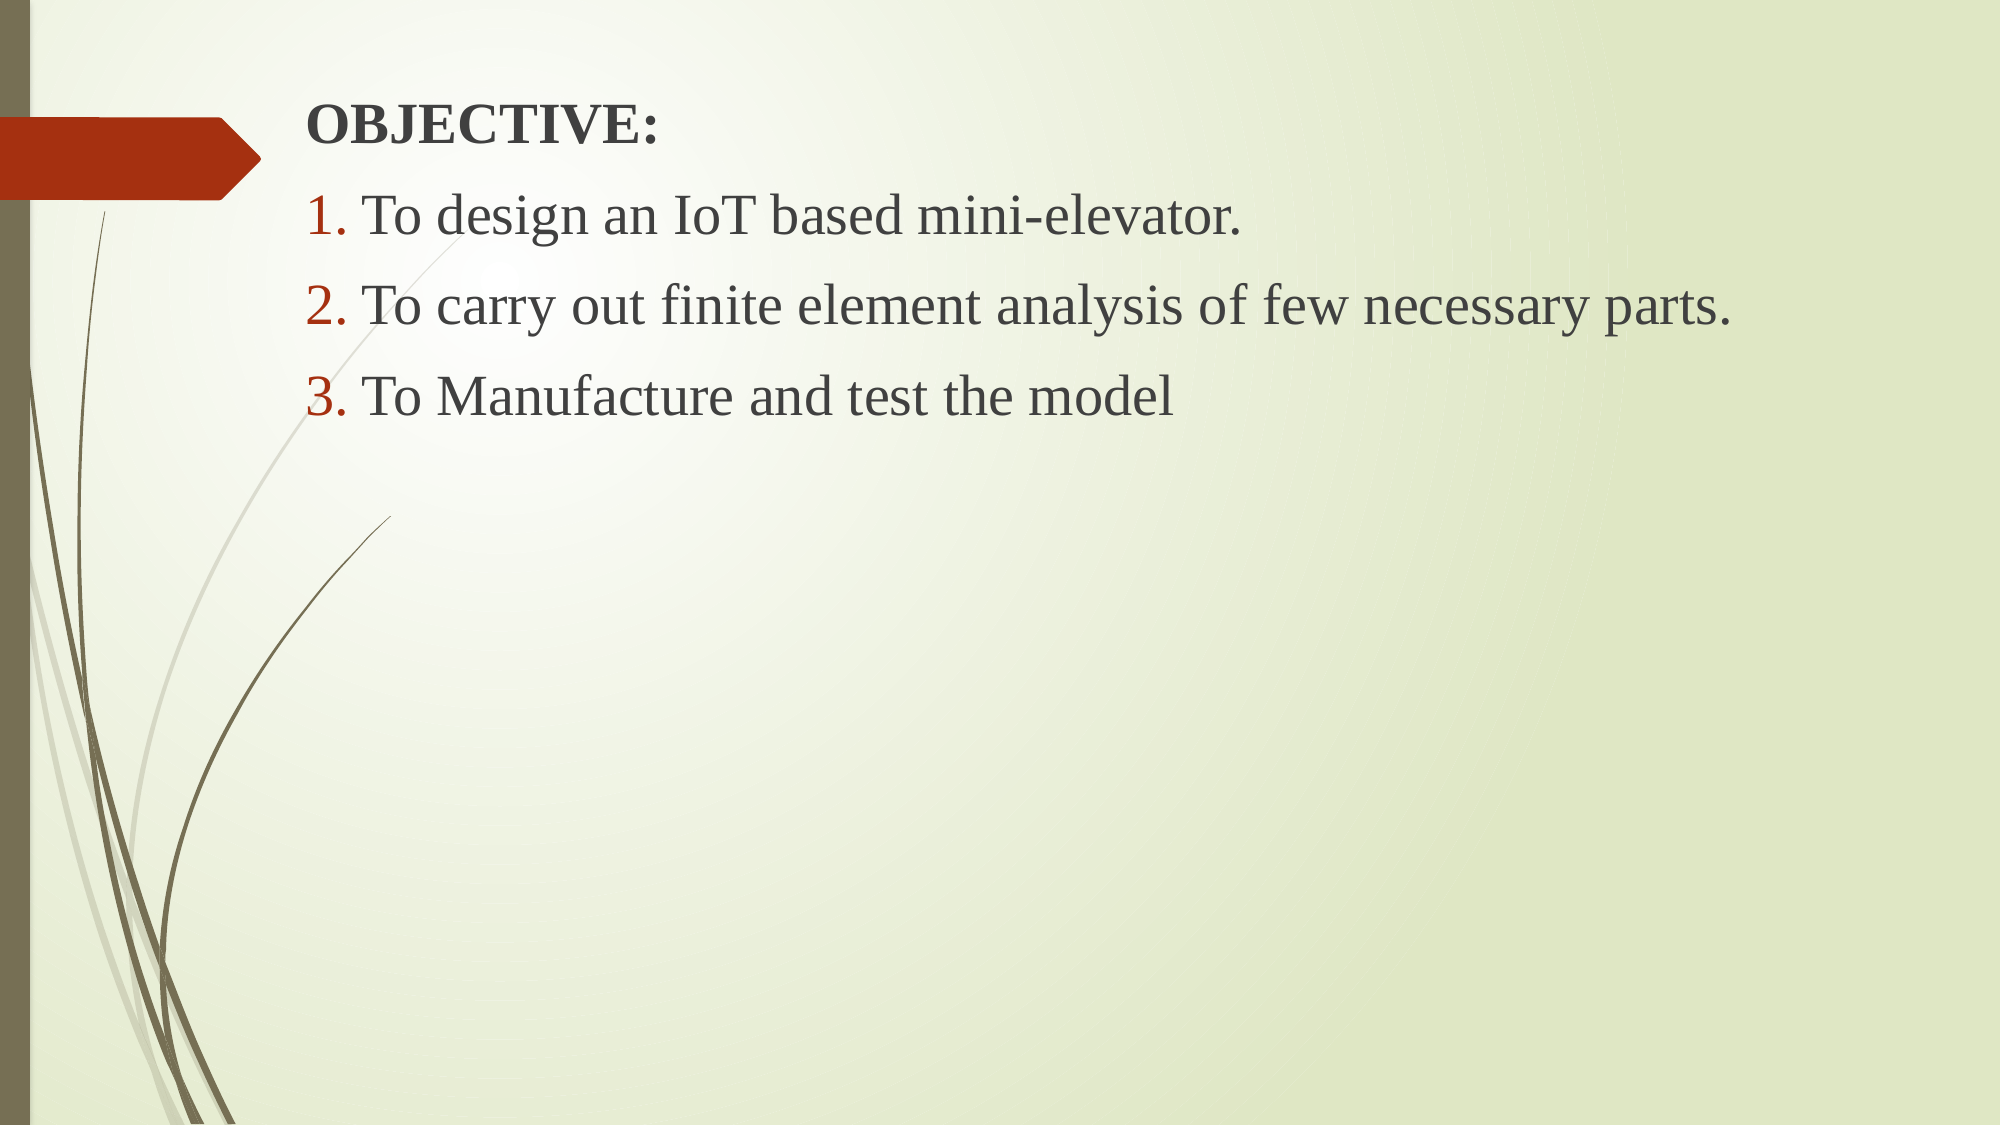

OBJECTIVE:
To design an IoT based mini-elevator.
To carry out finite element analysis of few necessary parts.
To Manufacture and test the model